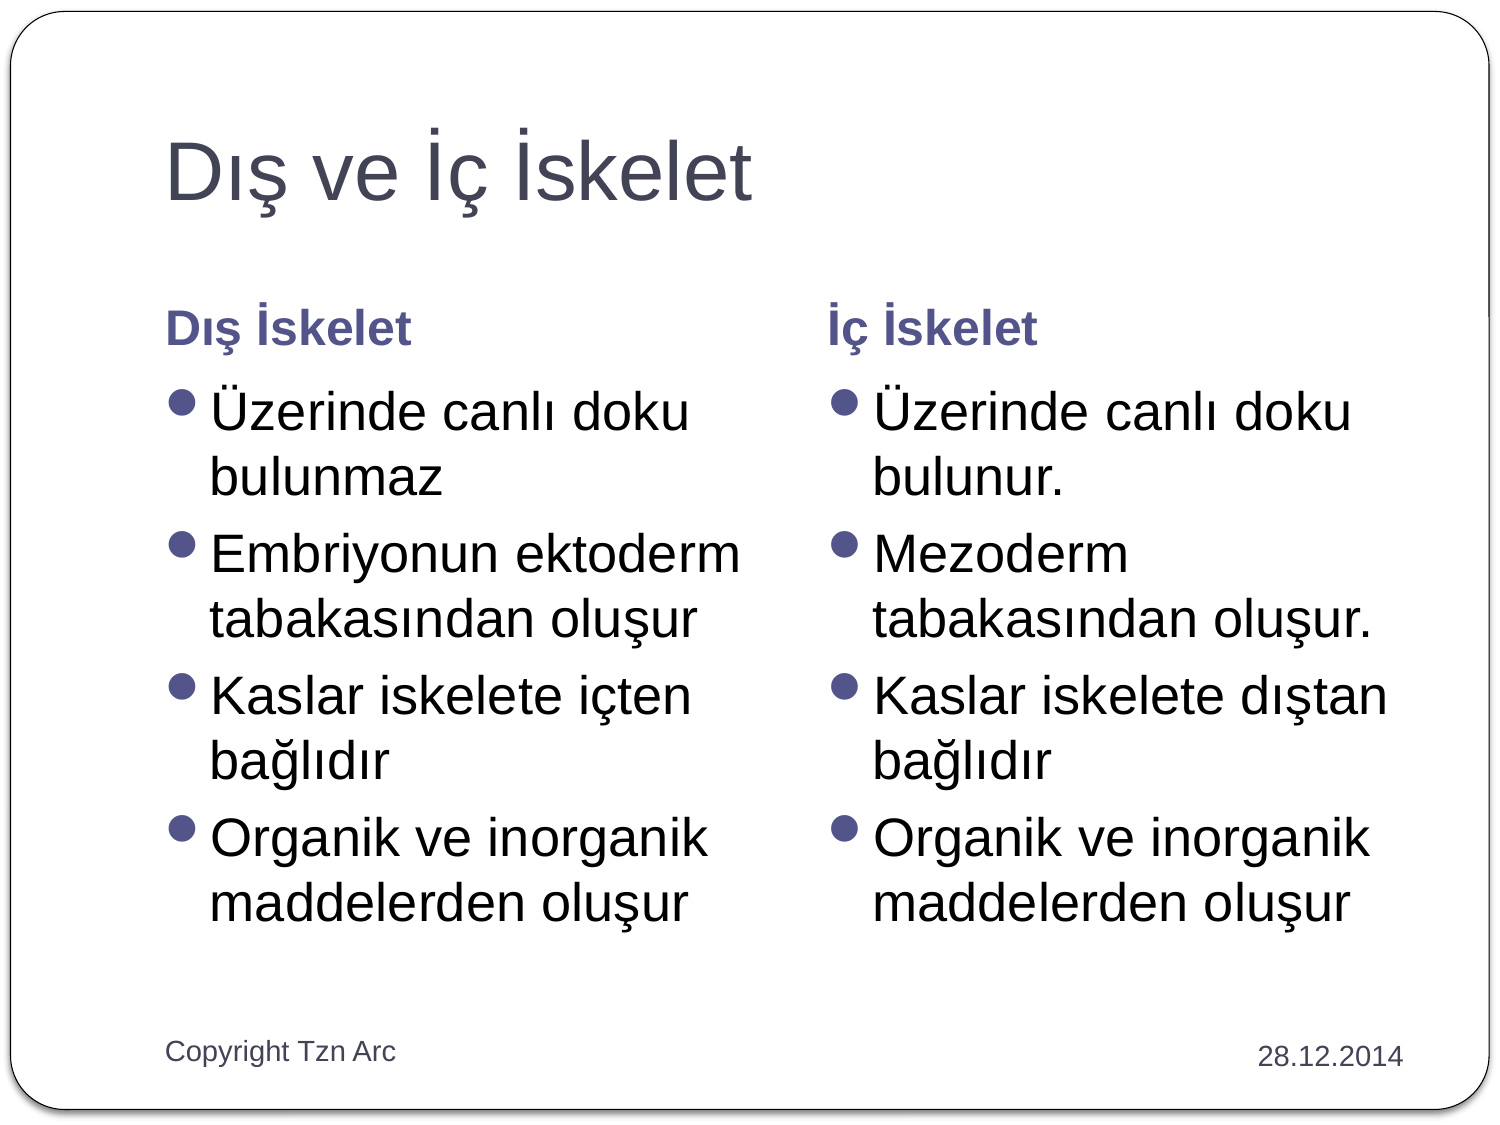

# Dış ve İç İskelet
Dış İskelet
İç İskelet
Üzerinde canlı doku bulunmaz
Embriyonun ektoderm tabakasından oluşur
Kaslar iskelete içten bağlıdır
Organik ve inorganik maddelerden oluşur
Üzerinde canlı doku bulunur.
Mezoderm tabakasından oluşur.
Kaslar iskelete dıştan bağlıdır
Organik ve inorganik maddelerden oluşur
Copyright Tzn Arc
28.12.2014